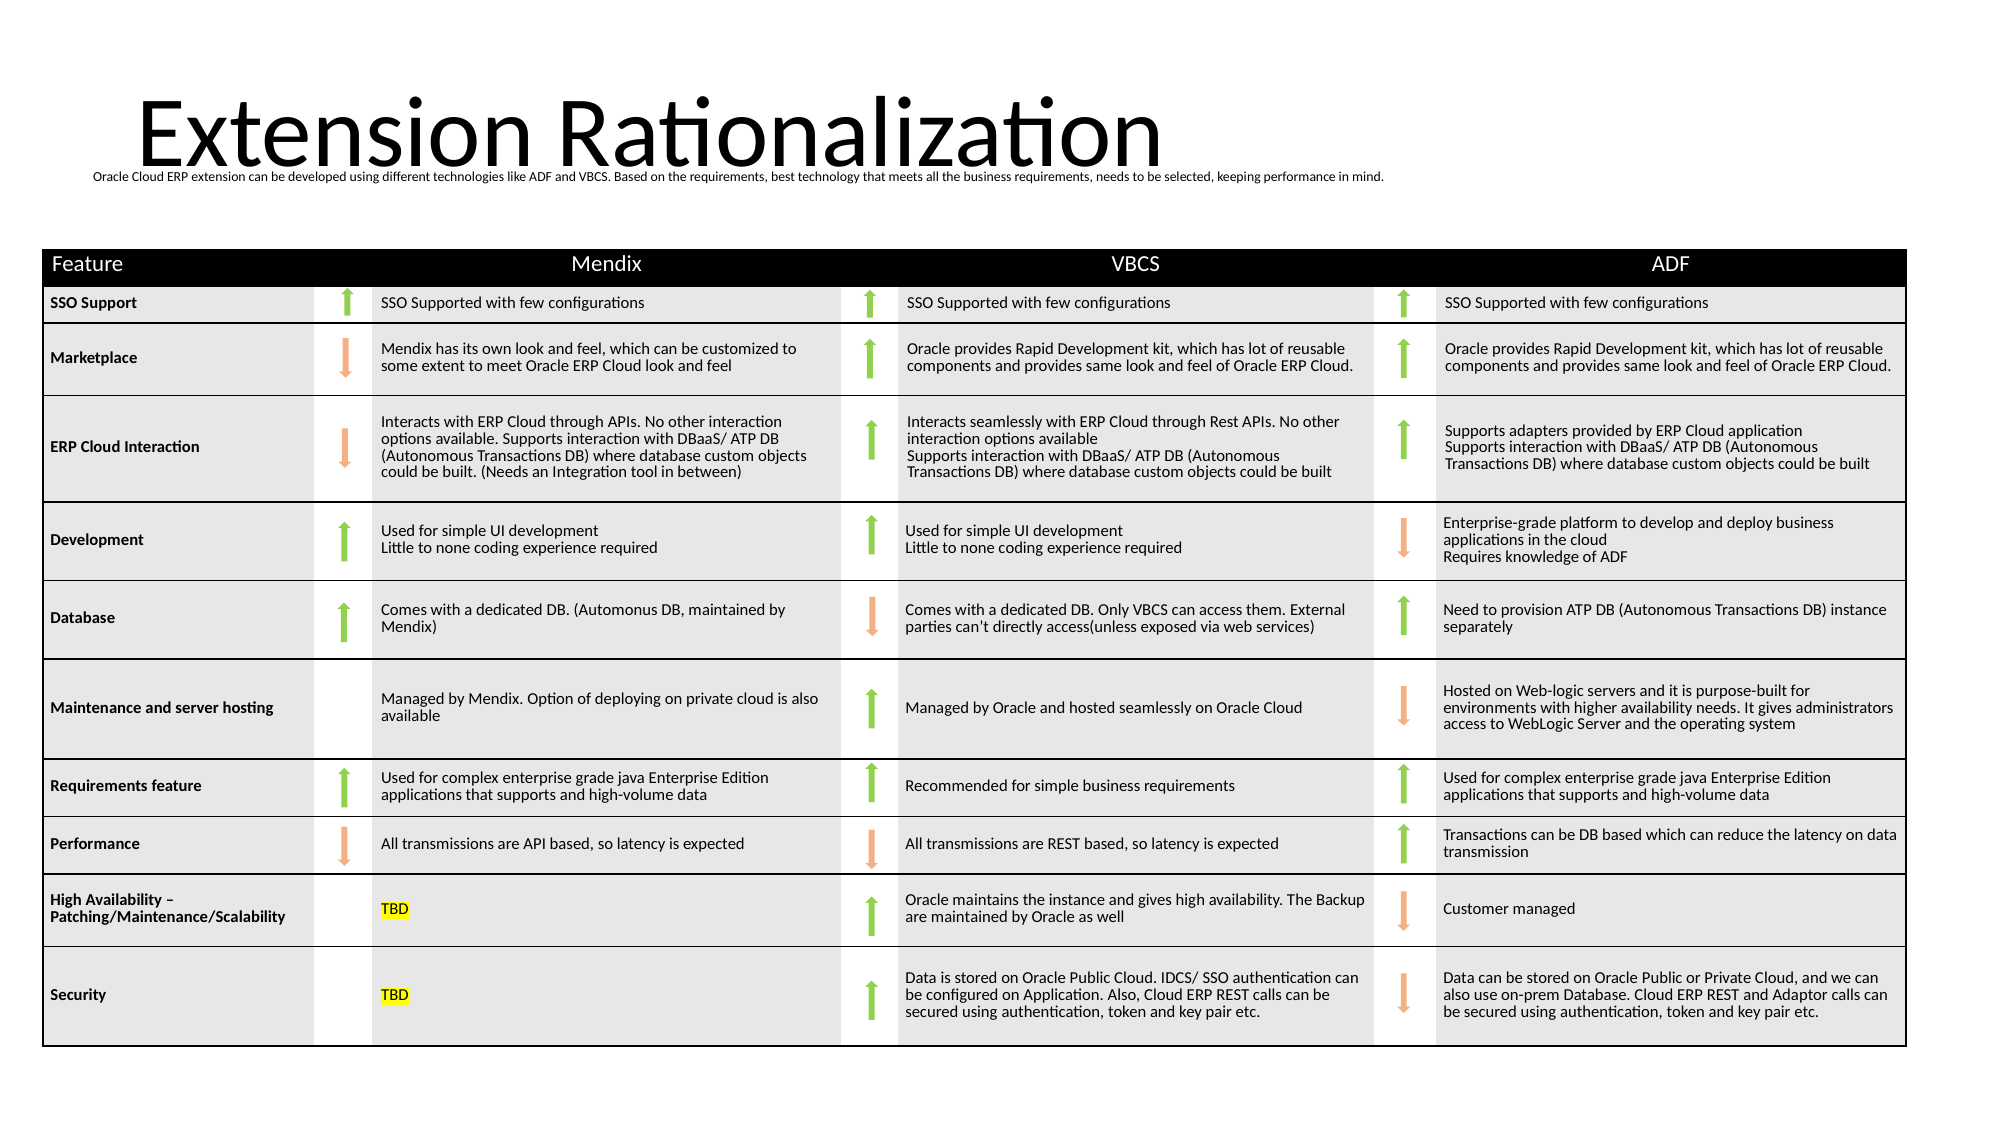

Extension Rationalization

Oracle Cloud ERP extension can be developed using different technologies like ADF and VBCS. Based on the requirements, best technology that meets all the business requirements, needs to be selected, keeping performance in mind.
| Feature |  | Mendix |  | VBCS |  | ADF |
| --- | --- | --- | --- | --- | --- | --- |
| SSO Support |  | SSO Supported with few configurations |  | SSO Supported with few configurations |  | SSO Supported with few configurations |
| Marketplace |  | Mendix has its own look and feel, which can be customized to some extent to meet Oracle ERP Cloud look and feel |  | Oracle provides Rapid Development kit, which has lot of reusable components and provides same look and feel of Oracle ERP Cloud. |  | Oracle provides Rapid Development kit, which has lot of reusable components and provides same look and feel of Oracle ERP Cloud. |
| ERP Cloud Interaction |  | Interacts with ERP Cloud through APIs. No other interaction options available. Supports interaction with DBaaS/ ATP DB (Autonomous Transactions DB) where database custom objects could be built. (Needs an Integration tool in between) |  | Interacts seamlessly with ERP Cloud through Rest APIs. No other interaction options available Supports interaction with DBaaS/ ATP DB (Autonomous Transactions DB) where database custom objects could be built |  | Supports adapters provided by ERP Cloud application Supports interaction with DBaaS/ ATP DB (Autonomous Transactions DB) where database custom objects could be built |
| Development |  | Used for simple UI development Little to none coding experience required |  | Used for simple UI development Little to none coding experience required |  | Enterprise-grade platform to develop and deploy business applications in the cloud Requires knowledge of ADF |
| Database |  | Comes with a dedicated DB. (Automonus DB, maintained by Mendix) |  | Comes with a dedicated DB. Only VBCS can access them. External parties can’t directly access(unless exposed via web services) |  | Need to provision ATP DB (Autonomous Transactions DB) instance separately |
| Maintenance and server hosting |  | Managed by Mendix. Option of deploying on private cloud is also available |  | Managed by Oracle and hosted seamlessly on Oracle Cloud |  | Hosted on Web-logic servers and it is purpose-built for environments with higher availability needs. It gives administrators access to WebLogic Server and the operating system |
| Requirements feature |  | Used for complex enterprise grade java Enterprise Edition applications that supports and high-volume data |  | Recommended for simple business requirements |  | Used for complex enterprise grade java Enterprise Edition applications that supports and high-volume data |
| Performance |  | All transmissions are API based, so latency is expected |  | All transmissions are REST based, so latency is expected |  | Transactions can be DB based which can reduce the latency on data transmission |
| High Availability – Patching/Maintenance/Scalability |  | TBD |  | Oracle maintains the instance and gives high availability. The Backup are maintained by Oracle as well |  | Customer managed |
| Security |  | TBD |  | Data is stored on Oracle Public Cloud. IDCS/ SSO authentication can be configured on Application. Also, Cloud ERP REST calls can be secured using authentication, token and key pair etc. |  | Data can be stored on Oracle Public or Private Cloud, and we can also use on-prem Database. Cloud ERP REST and Adaptor calls can be secured using authentication, token and key pair etc. |